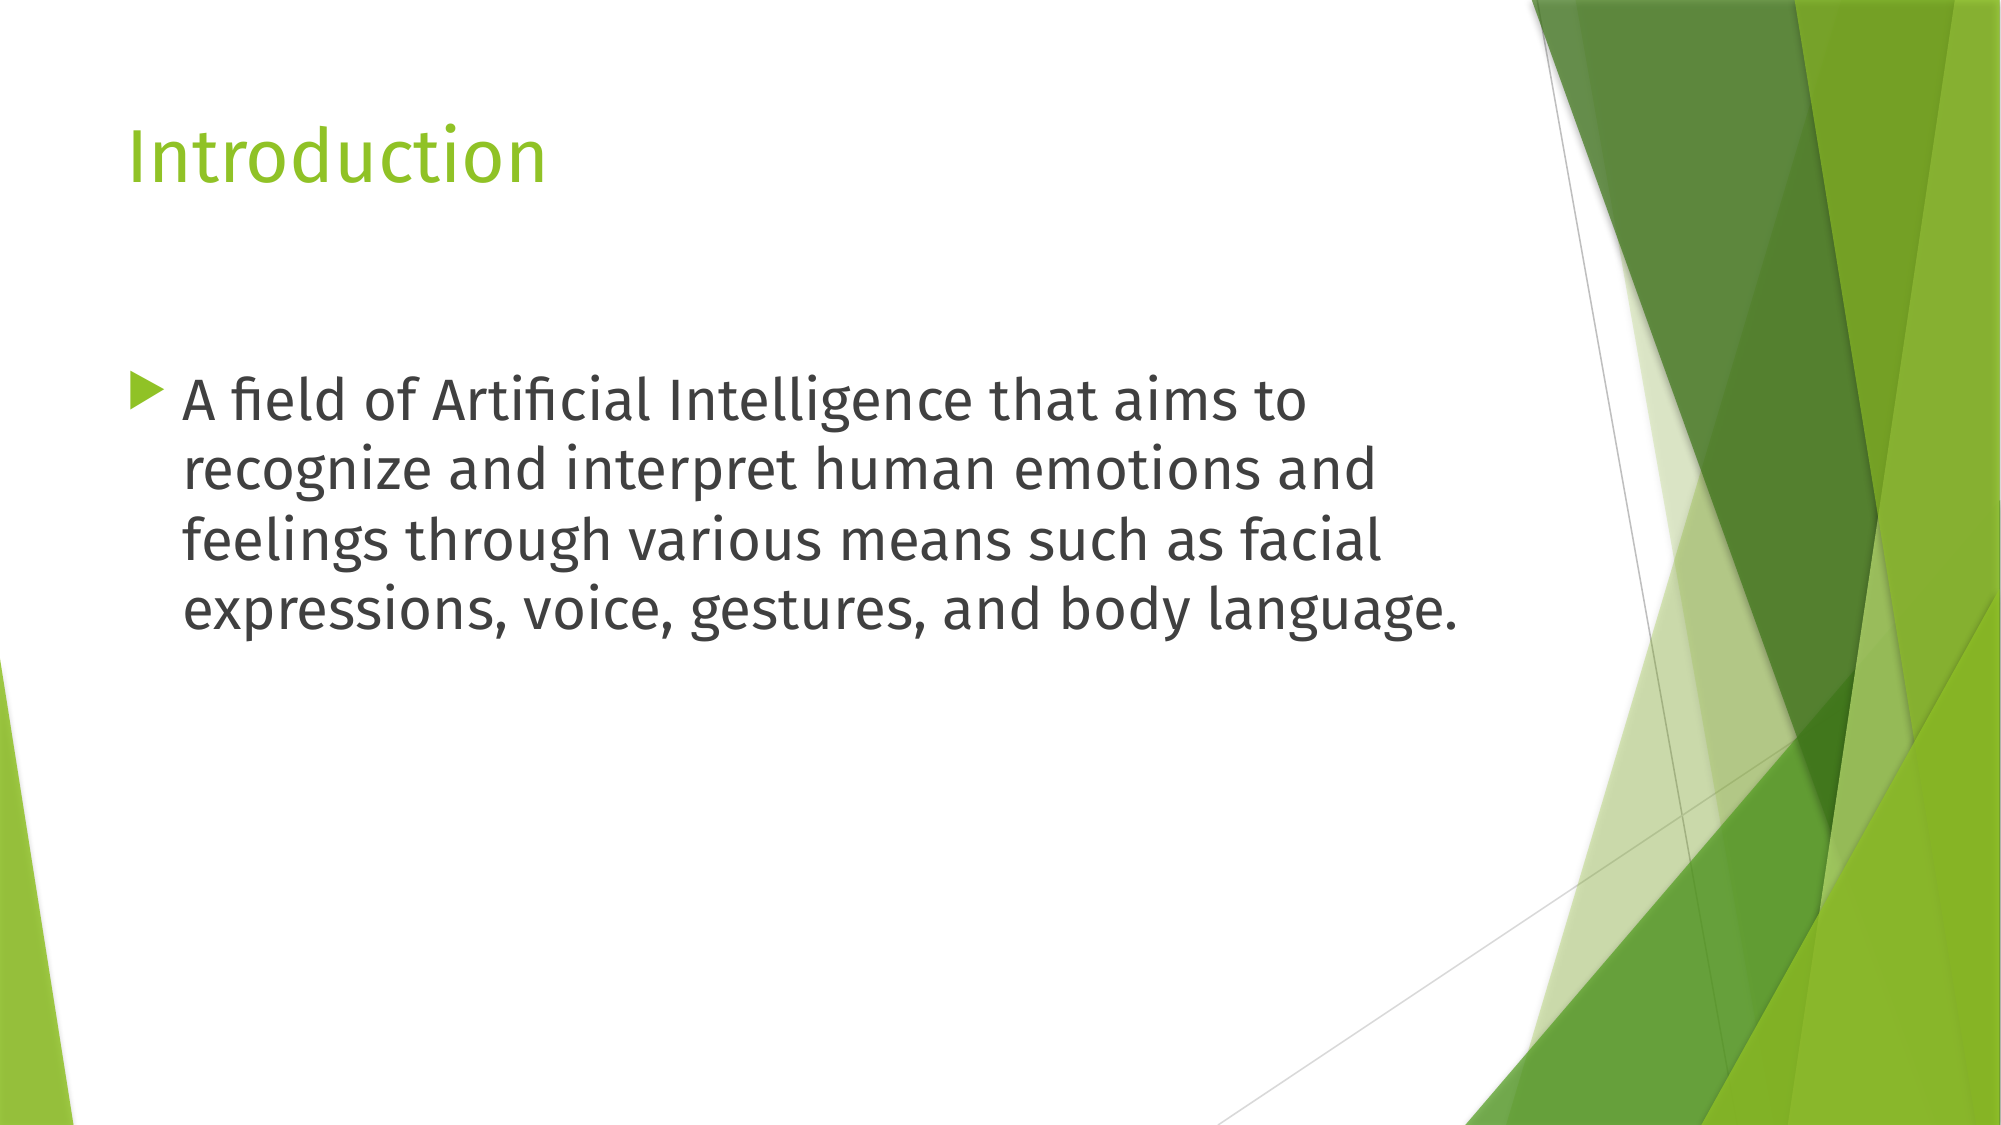

# Introduction
A field of Artificial Intelligence that aims to recognize and interpret human emotions and feelings through various means such as facial expressions, voice, gestures, and body language.